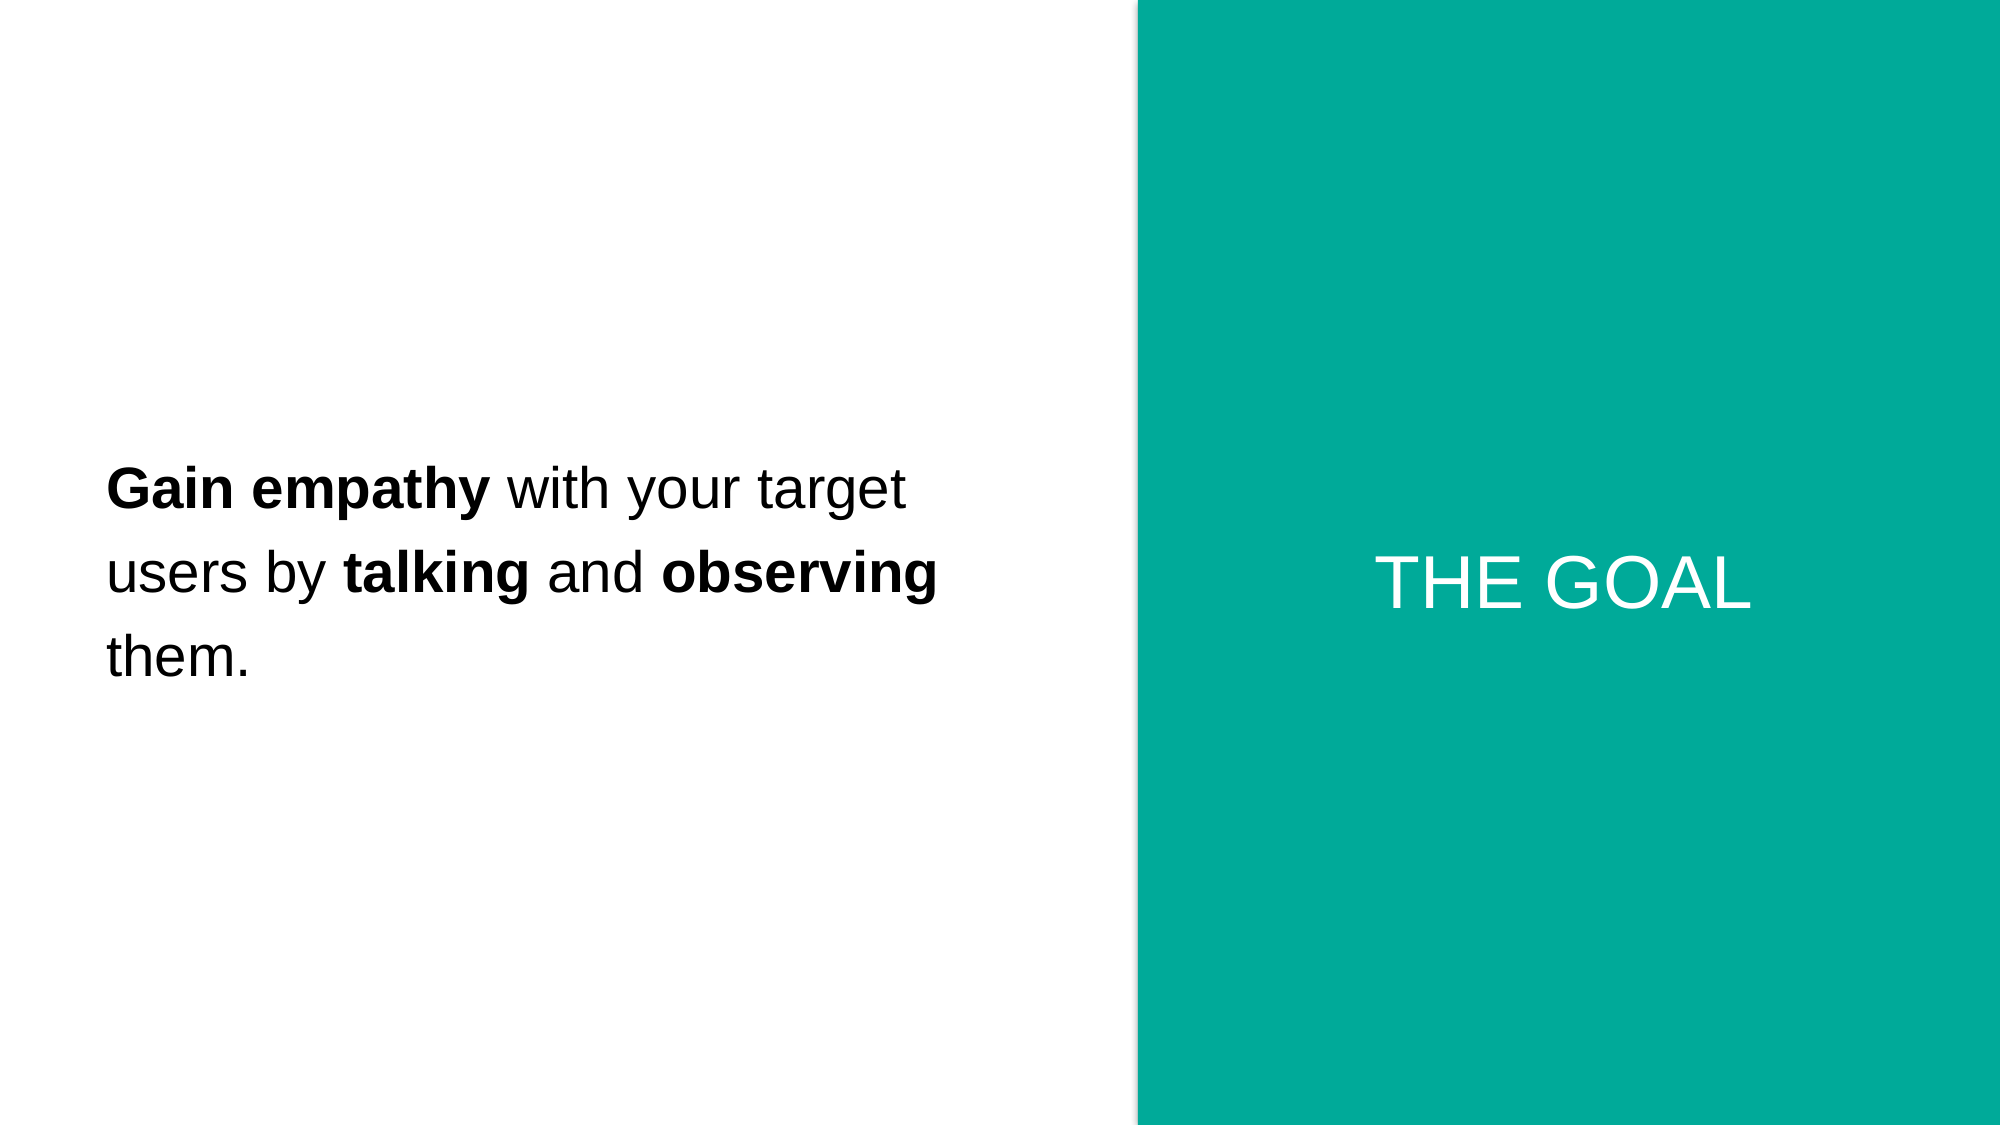

Gain empathy with your target users by talking and observing them.
THE GOAL